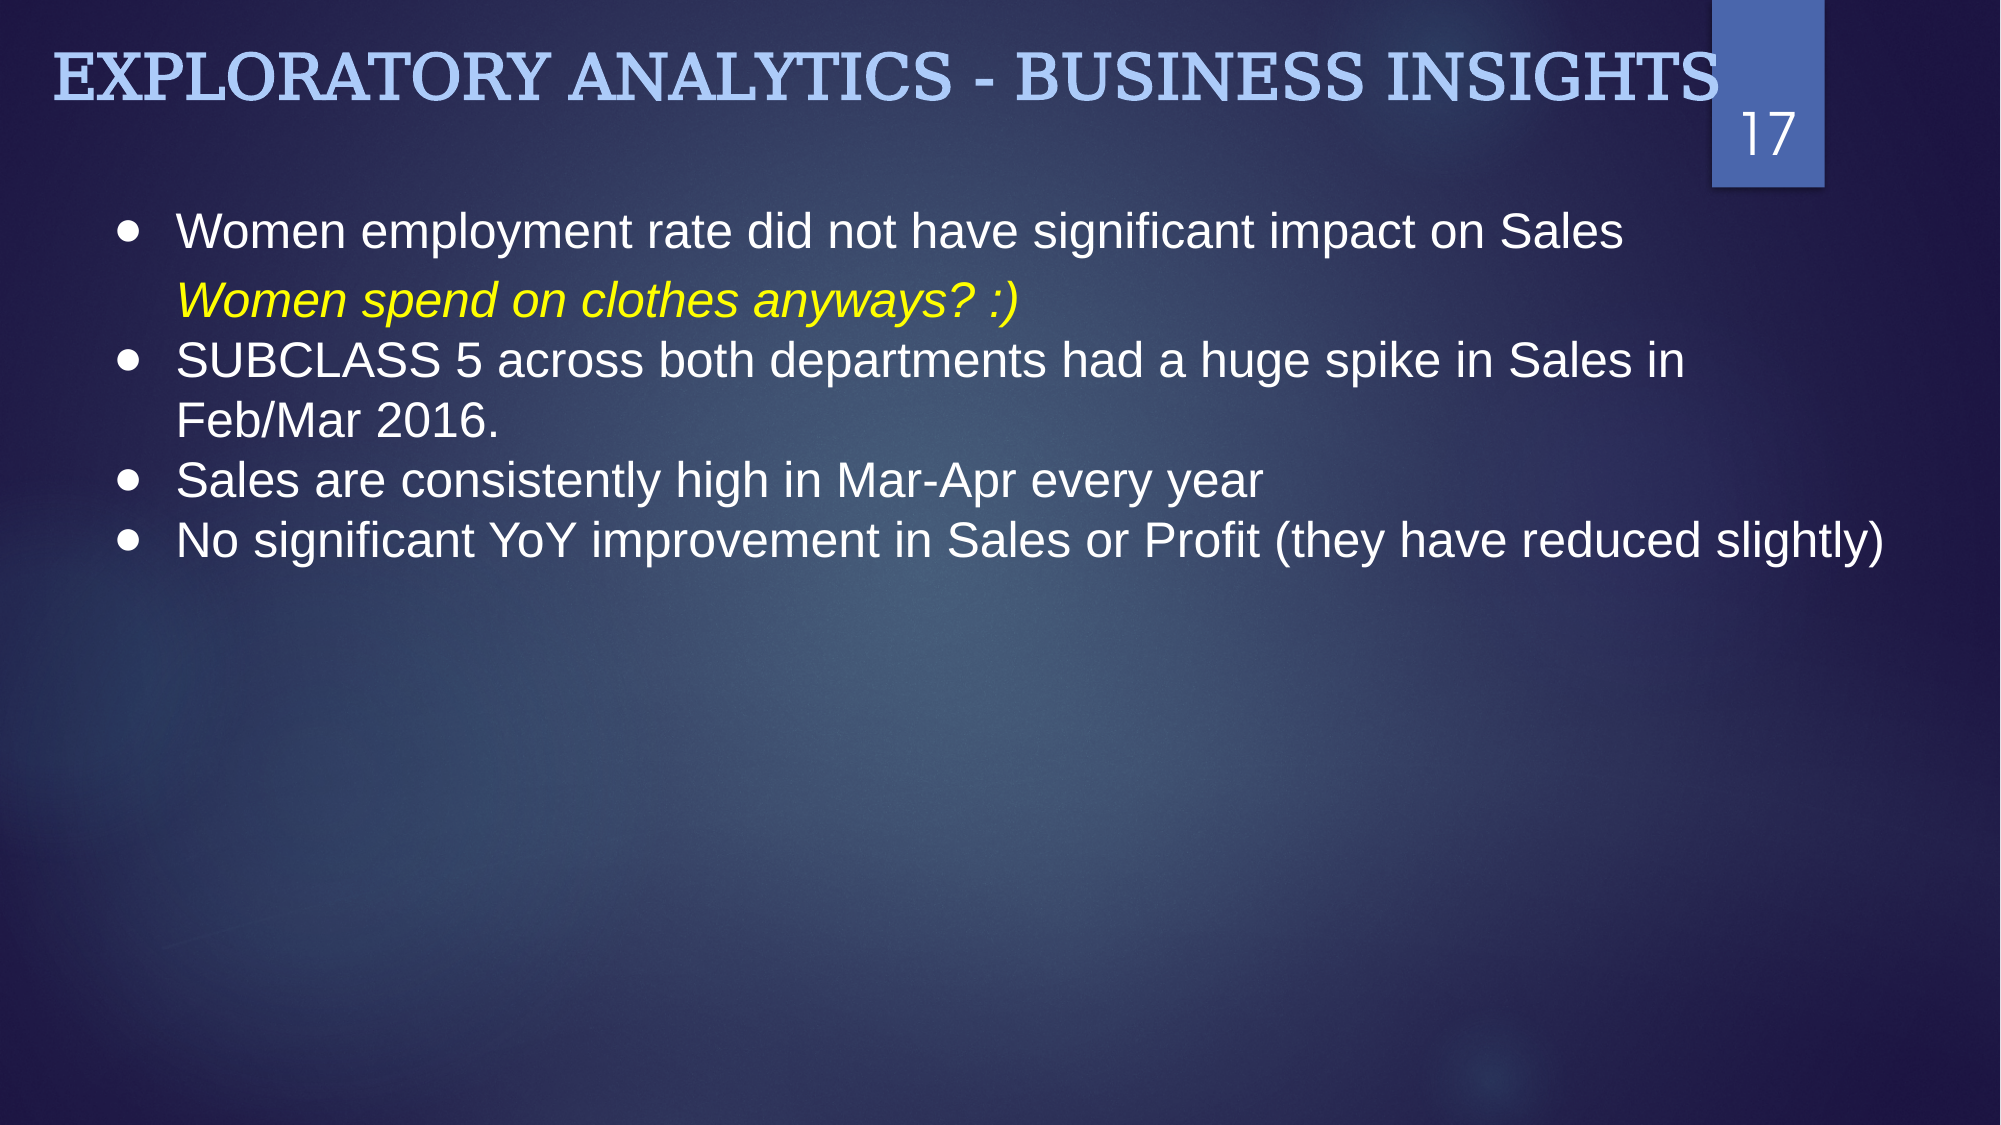

# EXPLORATORY ANALYTICS - BUSINESS INSIGHTS

17
Women employment rate did not have significant impact on Sales
Women spend on clothes anyways? :)
SUBCLASS 5 across both departments had a huge spike in Sales in
Feb/Mar 2016.
Sales are consistently high in Mar-Apr every year
No significant YoY improvement in Sales or Profit (they have reduced slightly)